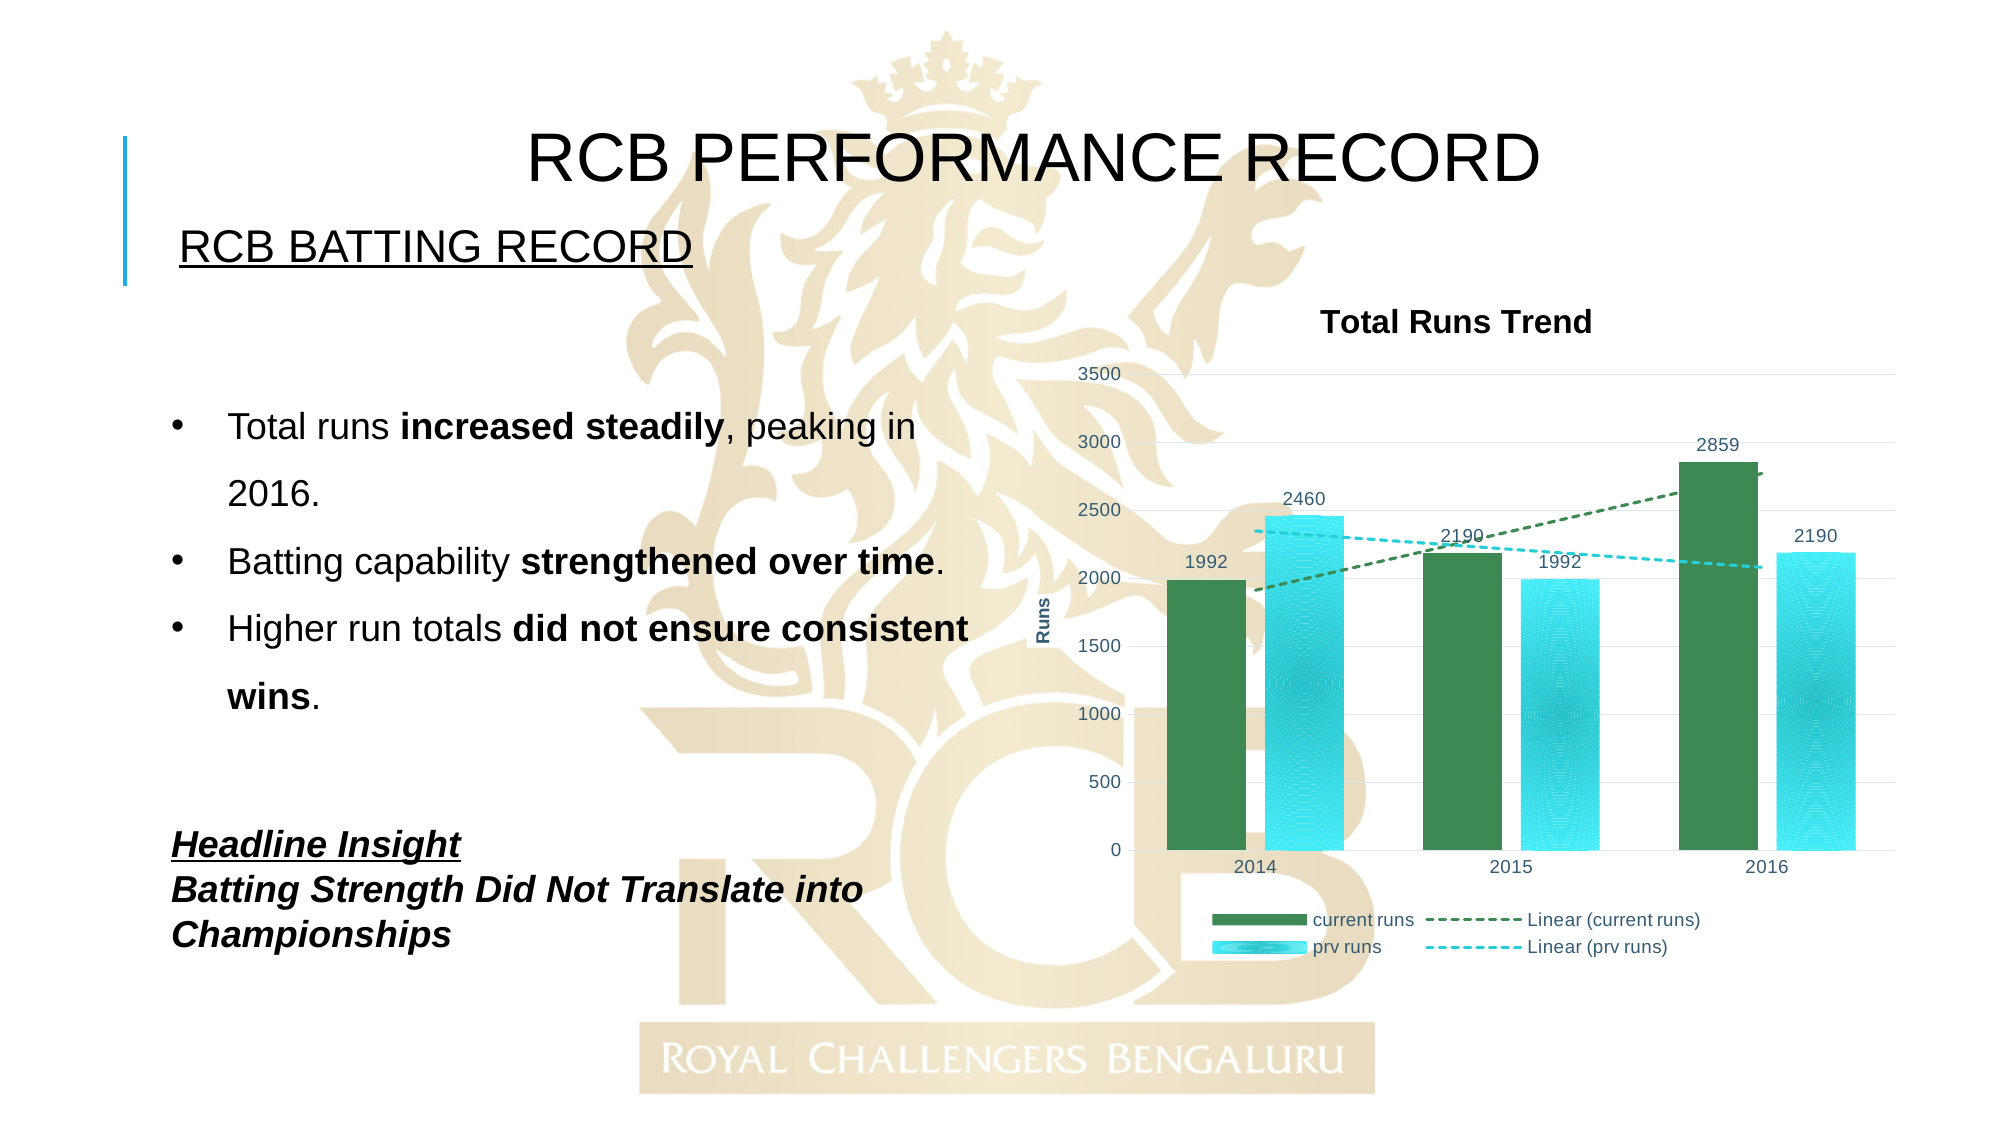

RCB PERFORMANCE RECORD

RCB BATTING RECORD

### Chart: Total Runs Trend

| Category | current runs | prv runs |
|---|---|---|
| 2014 | 1992.0 | 2460.0 |
| 2015 | 2190.0 | 1992.0 |
| 2016 | 2859.0 | 2190.0 |
Total runs increased steadily, peaking in 2016.
Batting capability strengthened over time.
Higher run totals did not ensure consistent wins.
Headline Insight
Batting Strength Did Not Translate into Championships